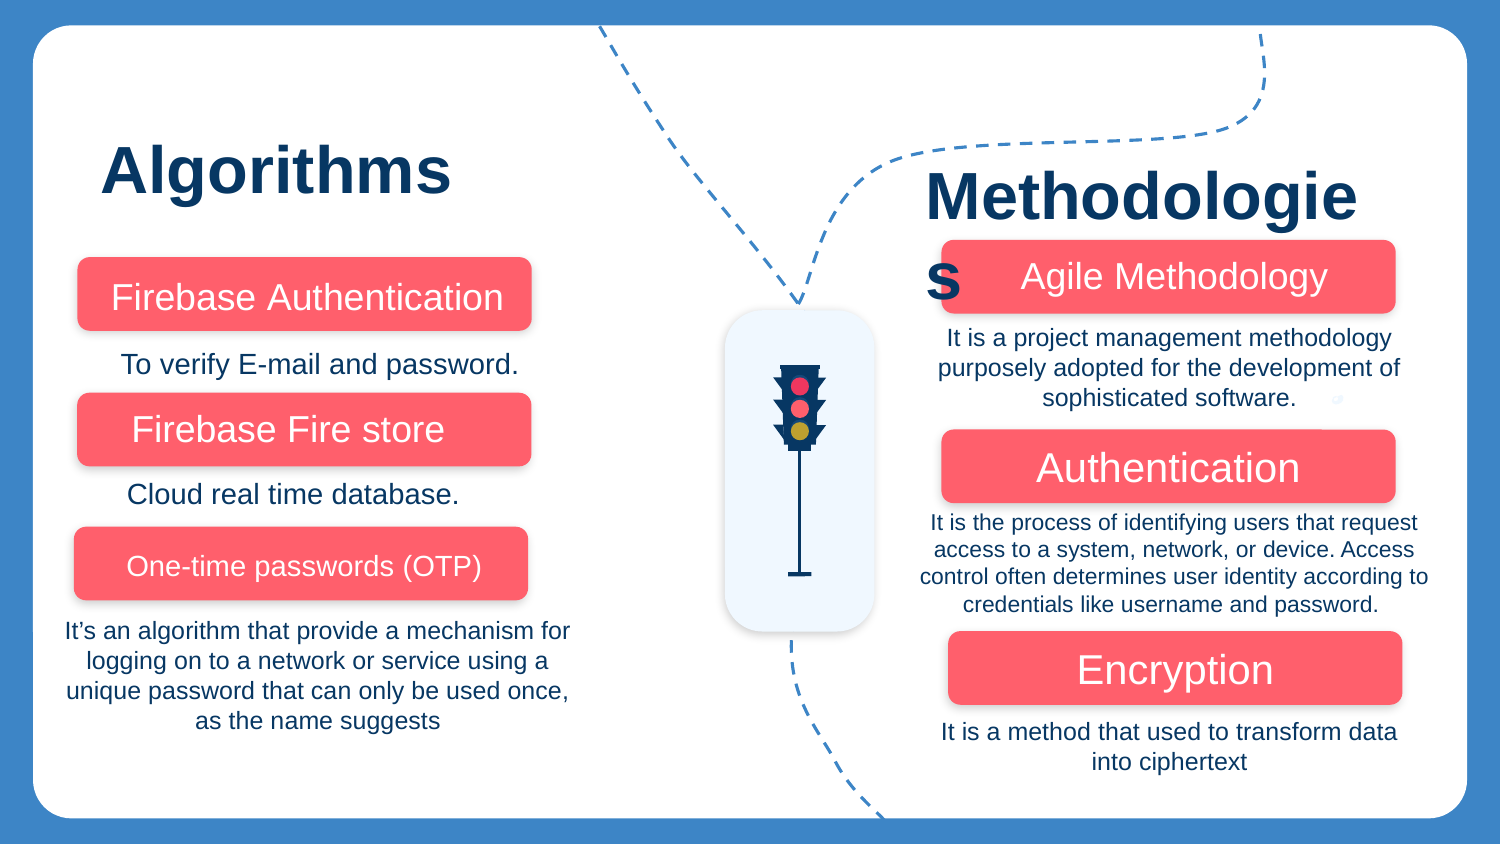

# Algorithms
Methodologies
Agile Methodology

Firebase Authentication
To verify E-mail and password.

It is a project management methodology purposely adopted for the development of sophisticated software.

Firebase Fire store

Authentication
Cloud real time database.
It is the process of identifying users that request access to a system, network, or device. Access control often determines user identity according to credentials like username and password.

One-time passwords (OTP)
Encryption
It’s an algorithm that provide a mechanism for logging on to a network or service using a unique password that can only be used once, as the name suggests
It is a method that used to transform data into ciphertext